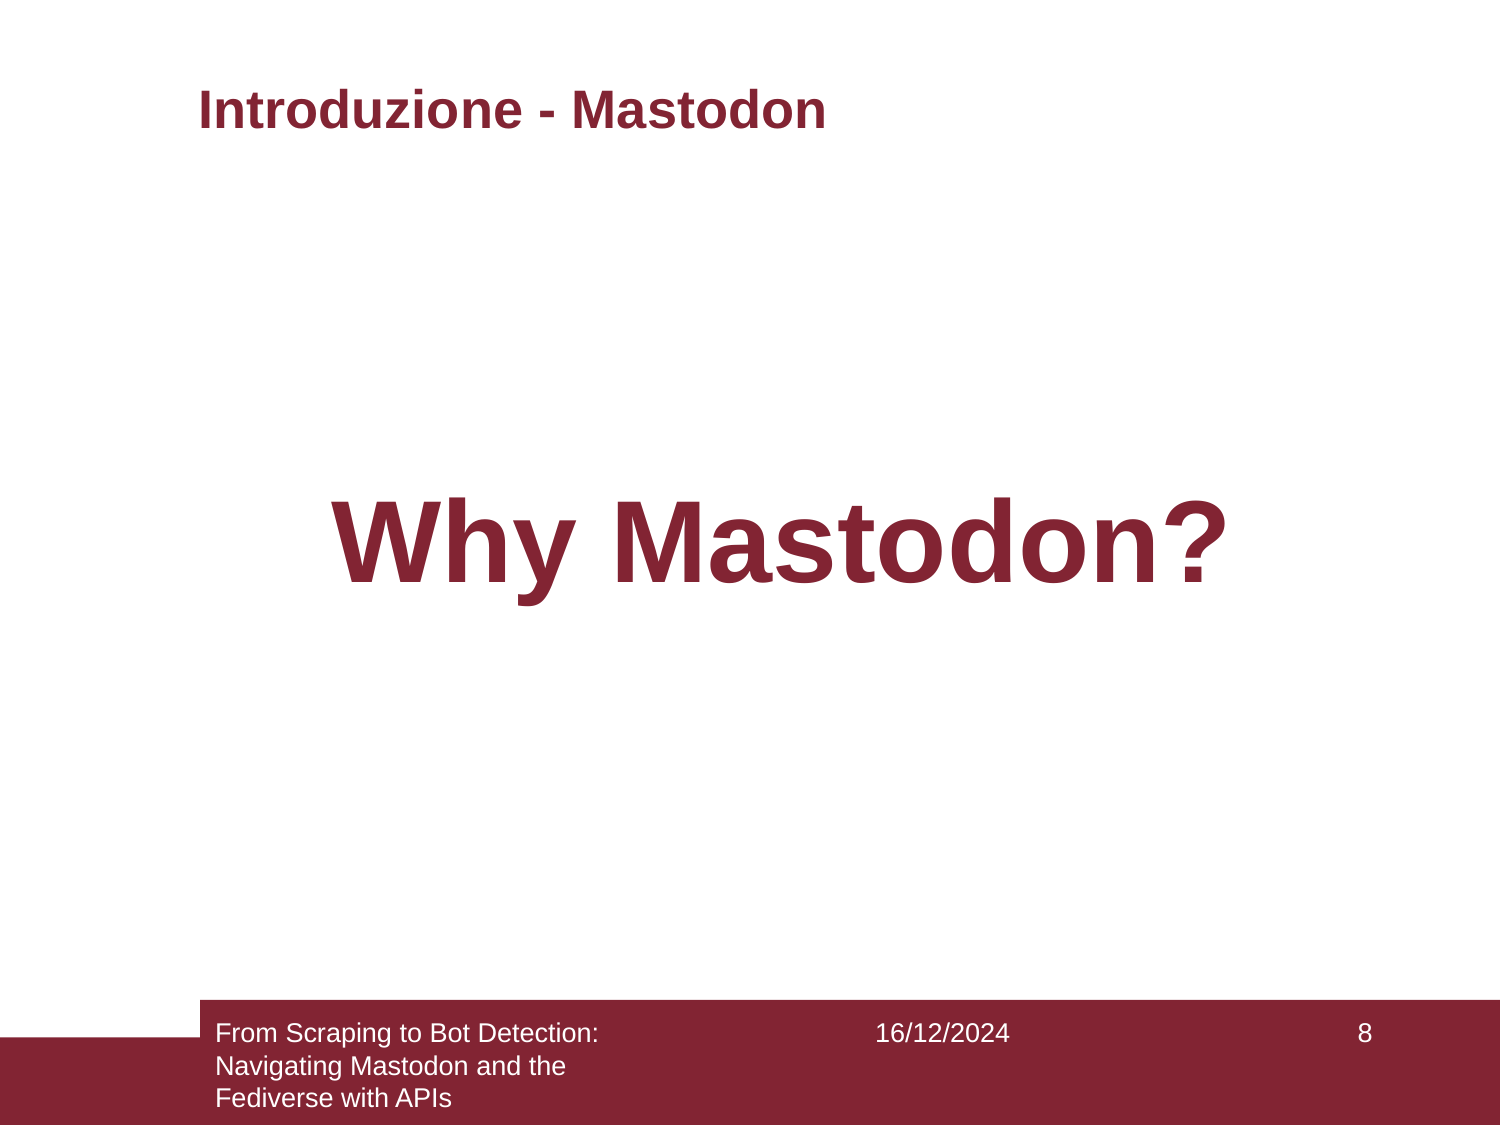

Introduzione - Mastodon

Why Mastodon?
From Scraping to Bot Detection: Navigating Mastodon and the Fediverse with APIs

16/12/2024
8